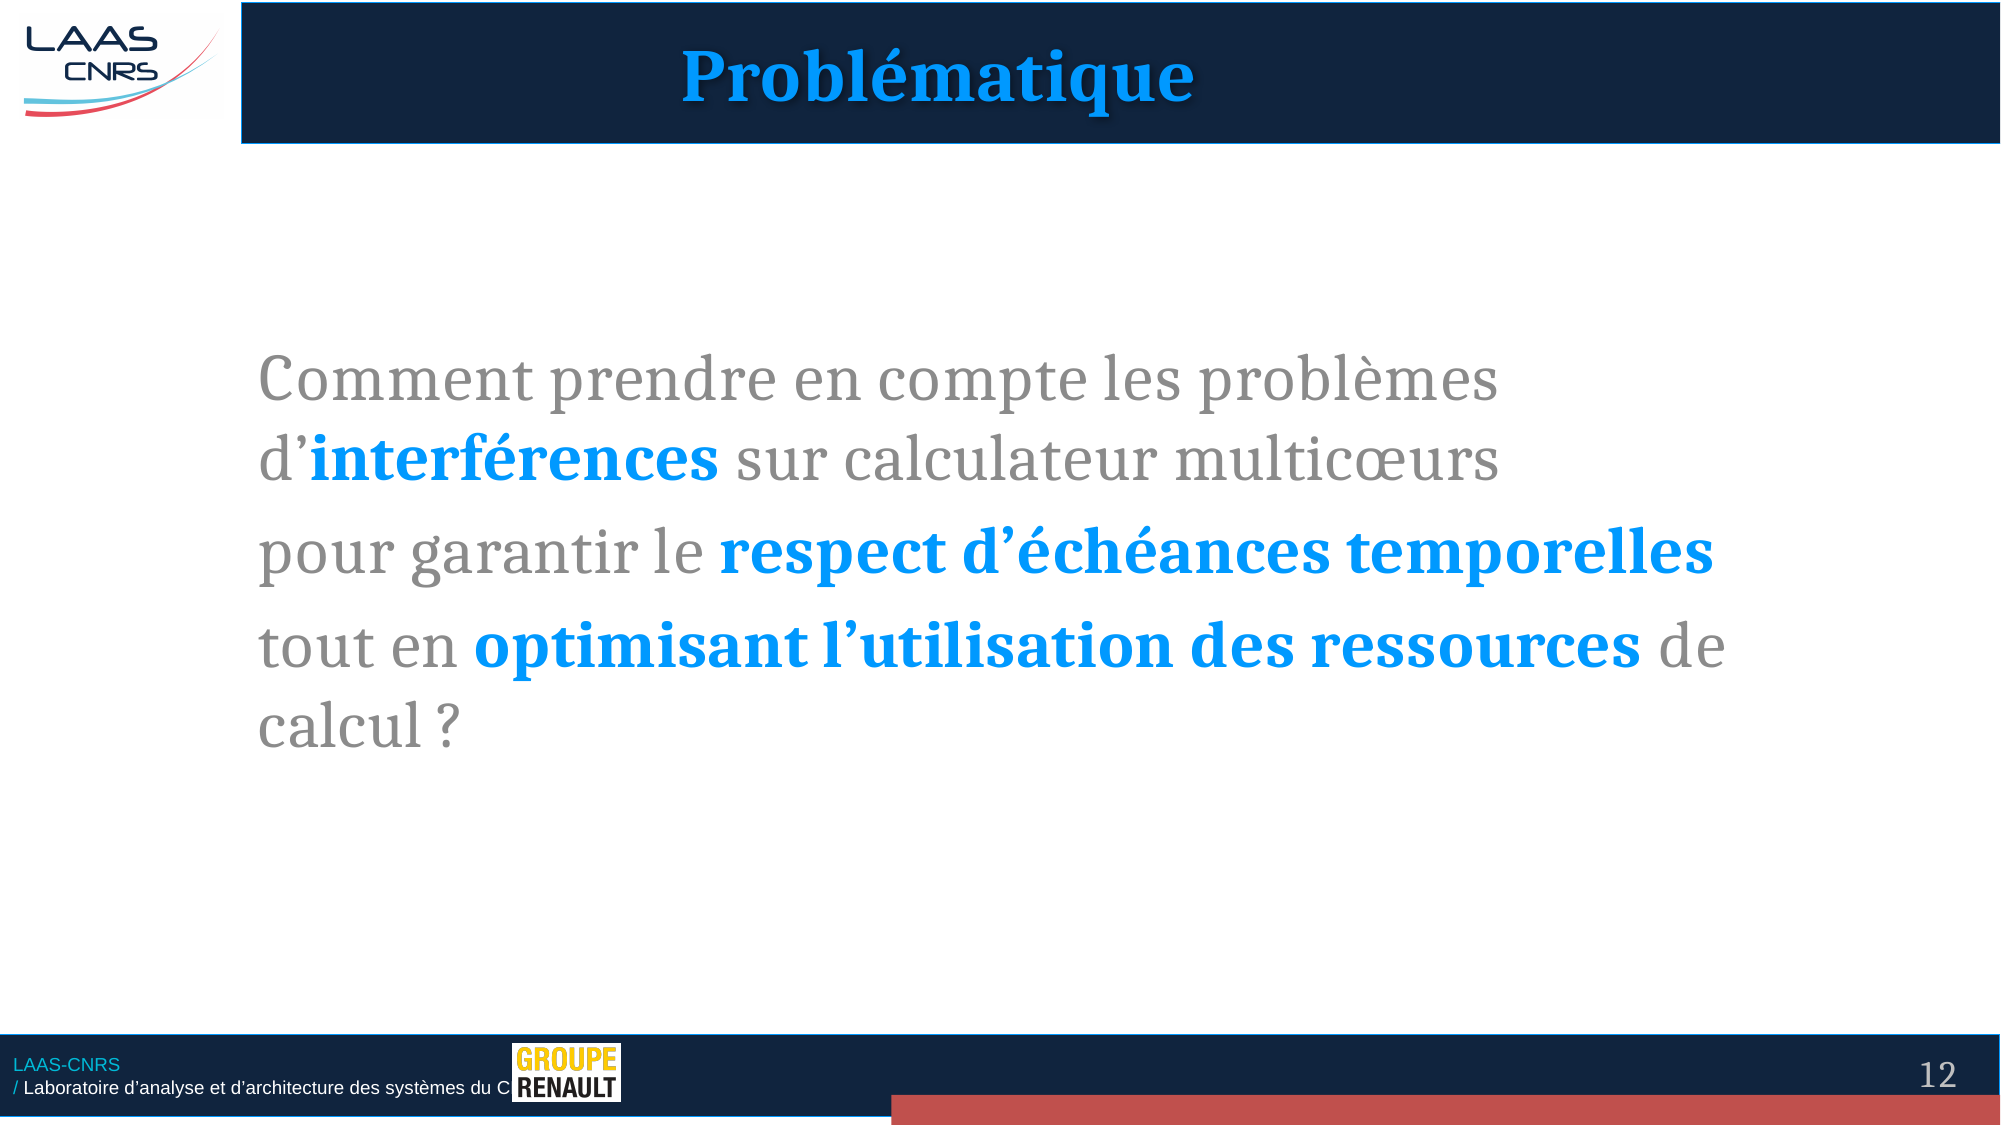

# Problématique

Comment prendre en compte les problèmes d’interférences sur calculateur multicœurs
pour garantir le respect d’échéances temporelles
tout en optimisant l’utilisation des ressources de calcul ?